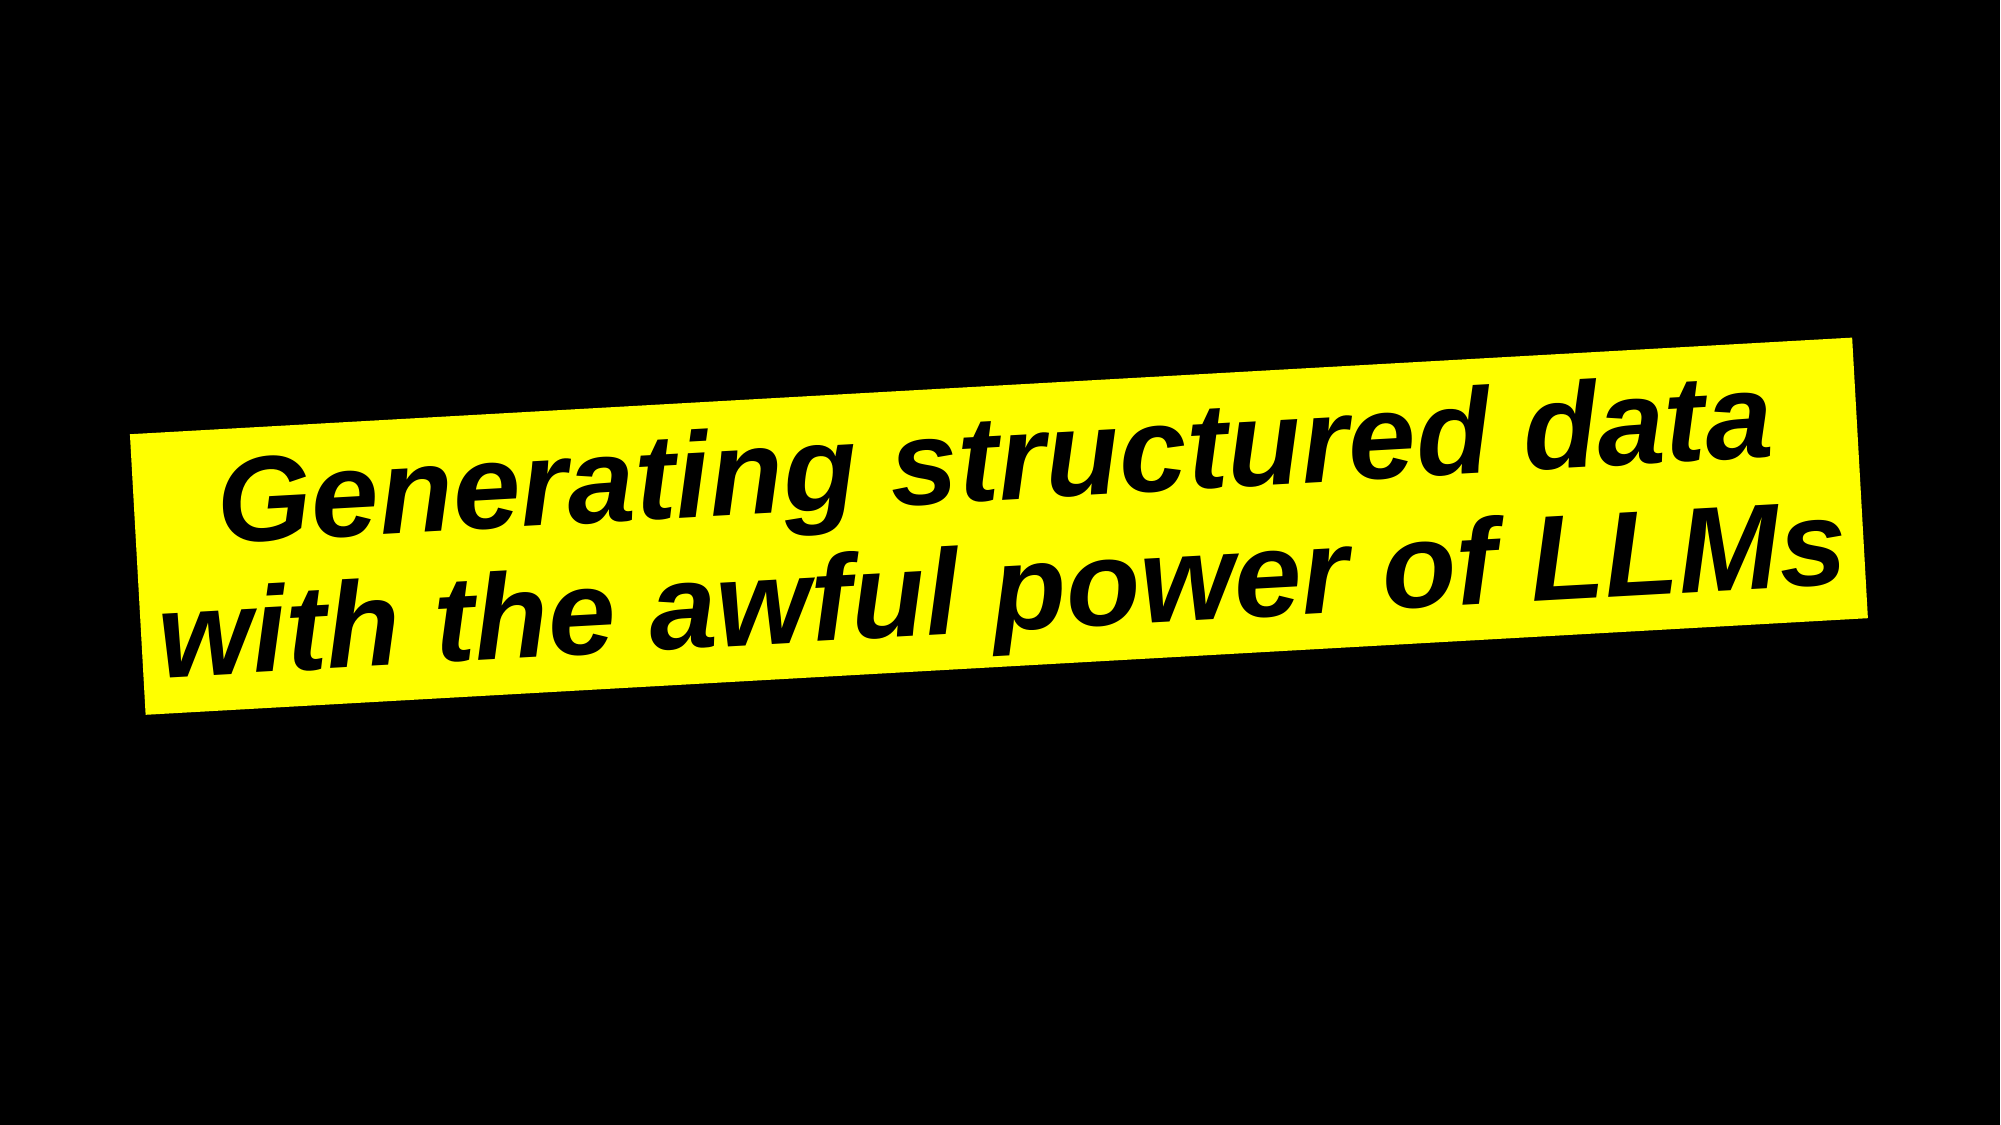

# Generating structured data with the awful power of LLMs